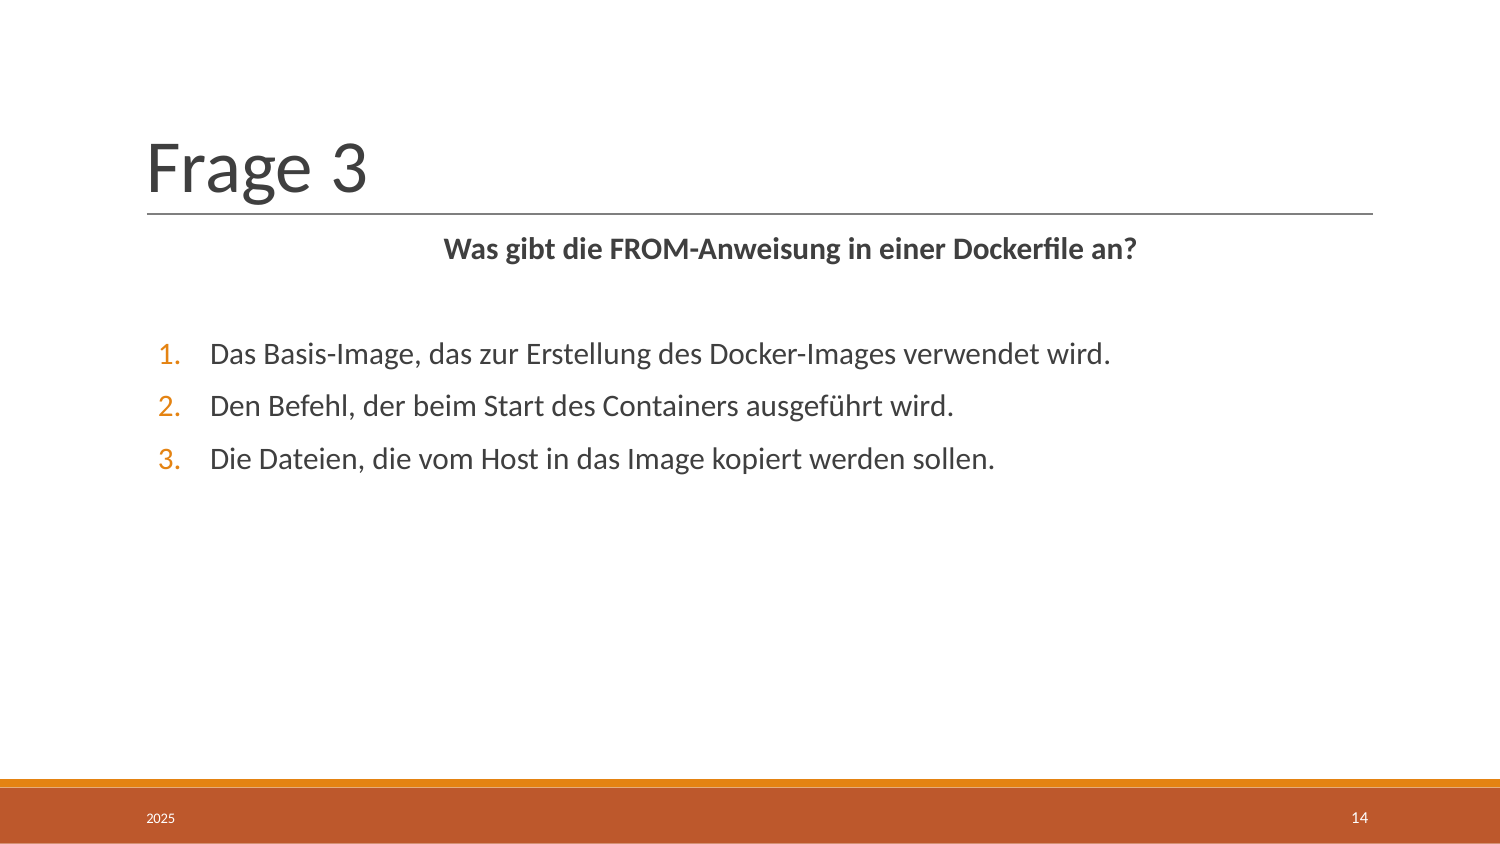

# Frage 3
Was gibt die FROM-Anweisung in einer Dockerfile an?

Das Basis-Image, das zur Erstellung des Docker-Images verwendet wird.
Den Befehl, der beim Start des Containers ausgeführt wird.
Die Dateien, die vom Host in das Image kopiert werden sollen.

2025
14